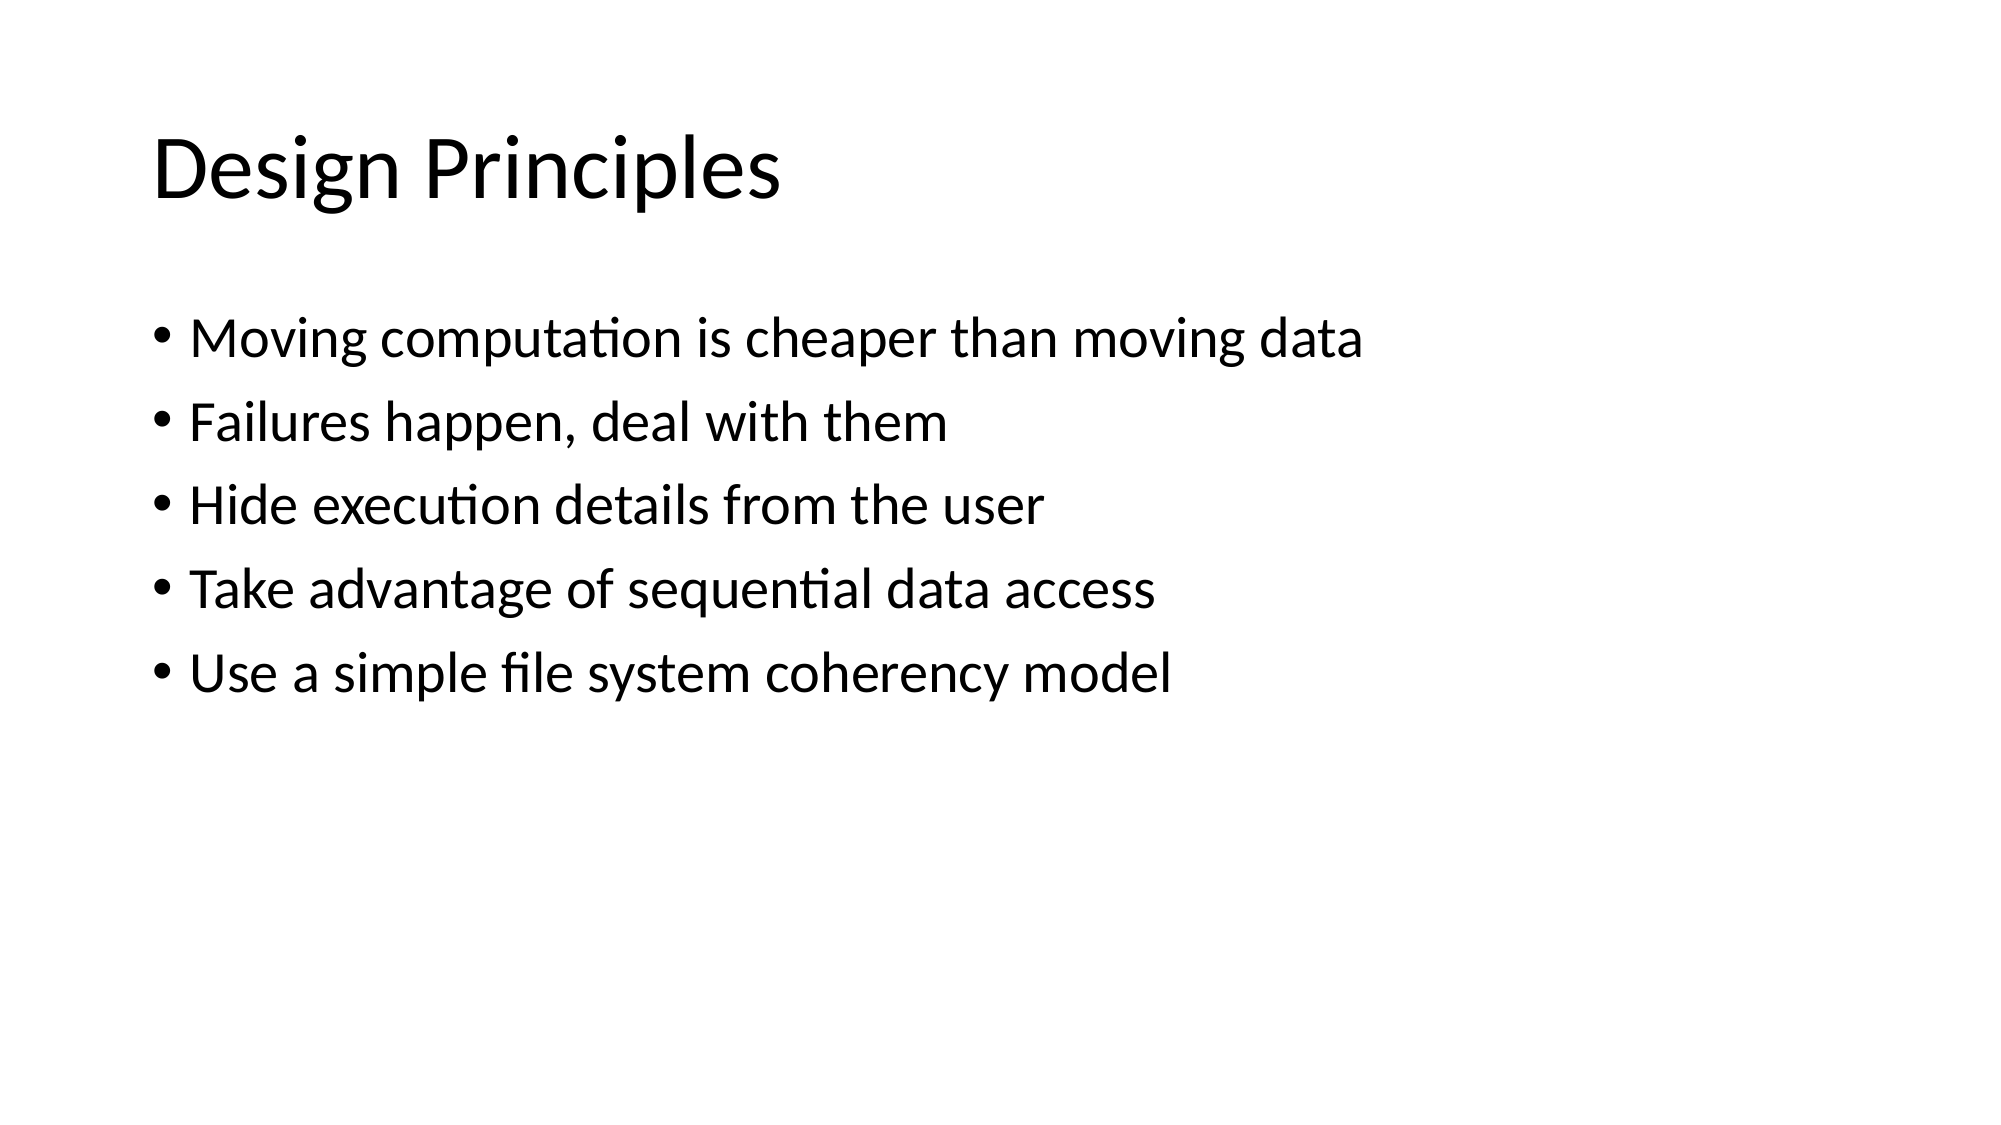

# Design Principles
Moving computation is cheaper than moving data
Failures happen, deal with them
Hide execution details from the user
Take advantage of sequential data access
Use a simple file system coherency model